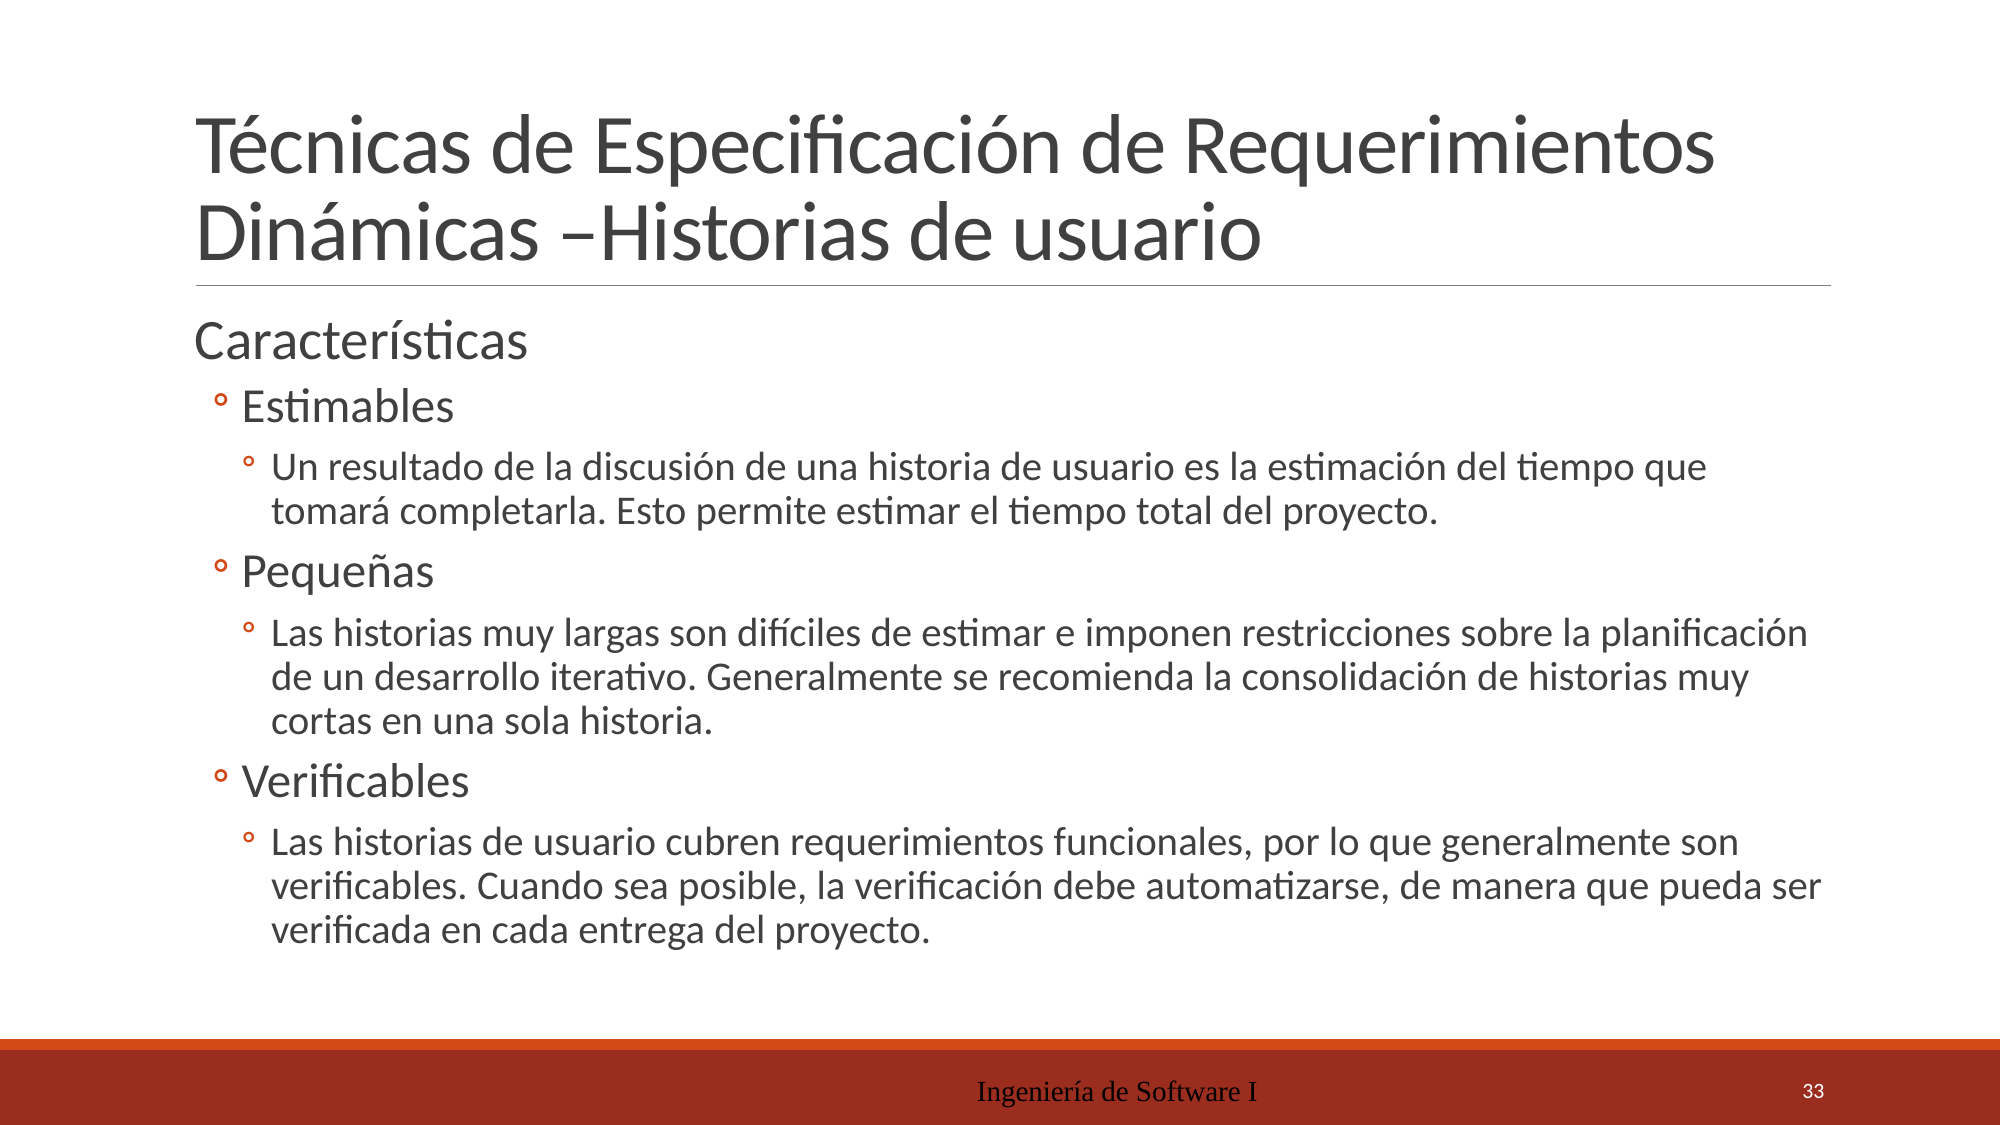

# Técnicas de Especificación de Requerimientos Dinámicas –Historias de usuario
Características
Estimables
Un resultado de la discusión de una historia de usuario es la estimación del tiempo que tomará completarla. Esto permite estimar el tiempo total del proyecto.
Pequeñas
Las historias muy largas son difíciles de estimar e imponen restricciones sobre la planificación de un desarrollo iterativo. Generalmente se recomienda la consolidación de historias muy cortas en una sola historia.
Verificables
Las historias de usuario cubren requerimientos funcionales, por lo que generalmente son verificables. Cuando sea posible, la verificación debe automatizarse, de manera que pueda ser verificada en cada entrega del proyecto.

Ingeniería de Software I
33